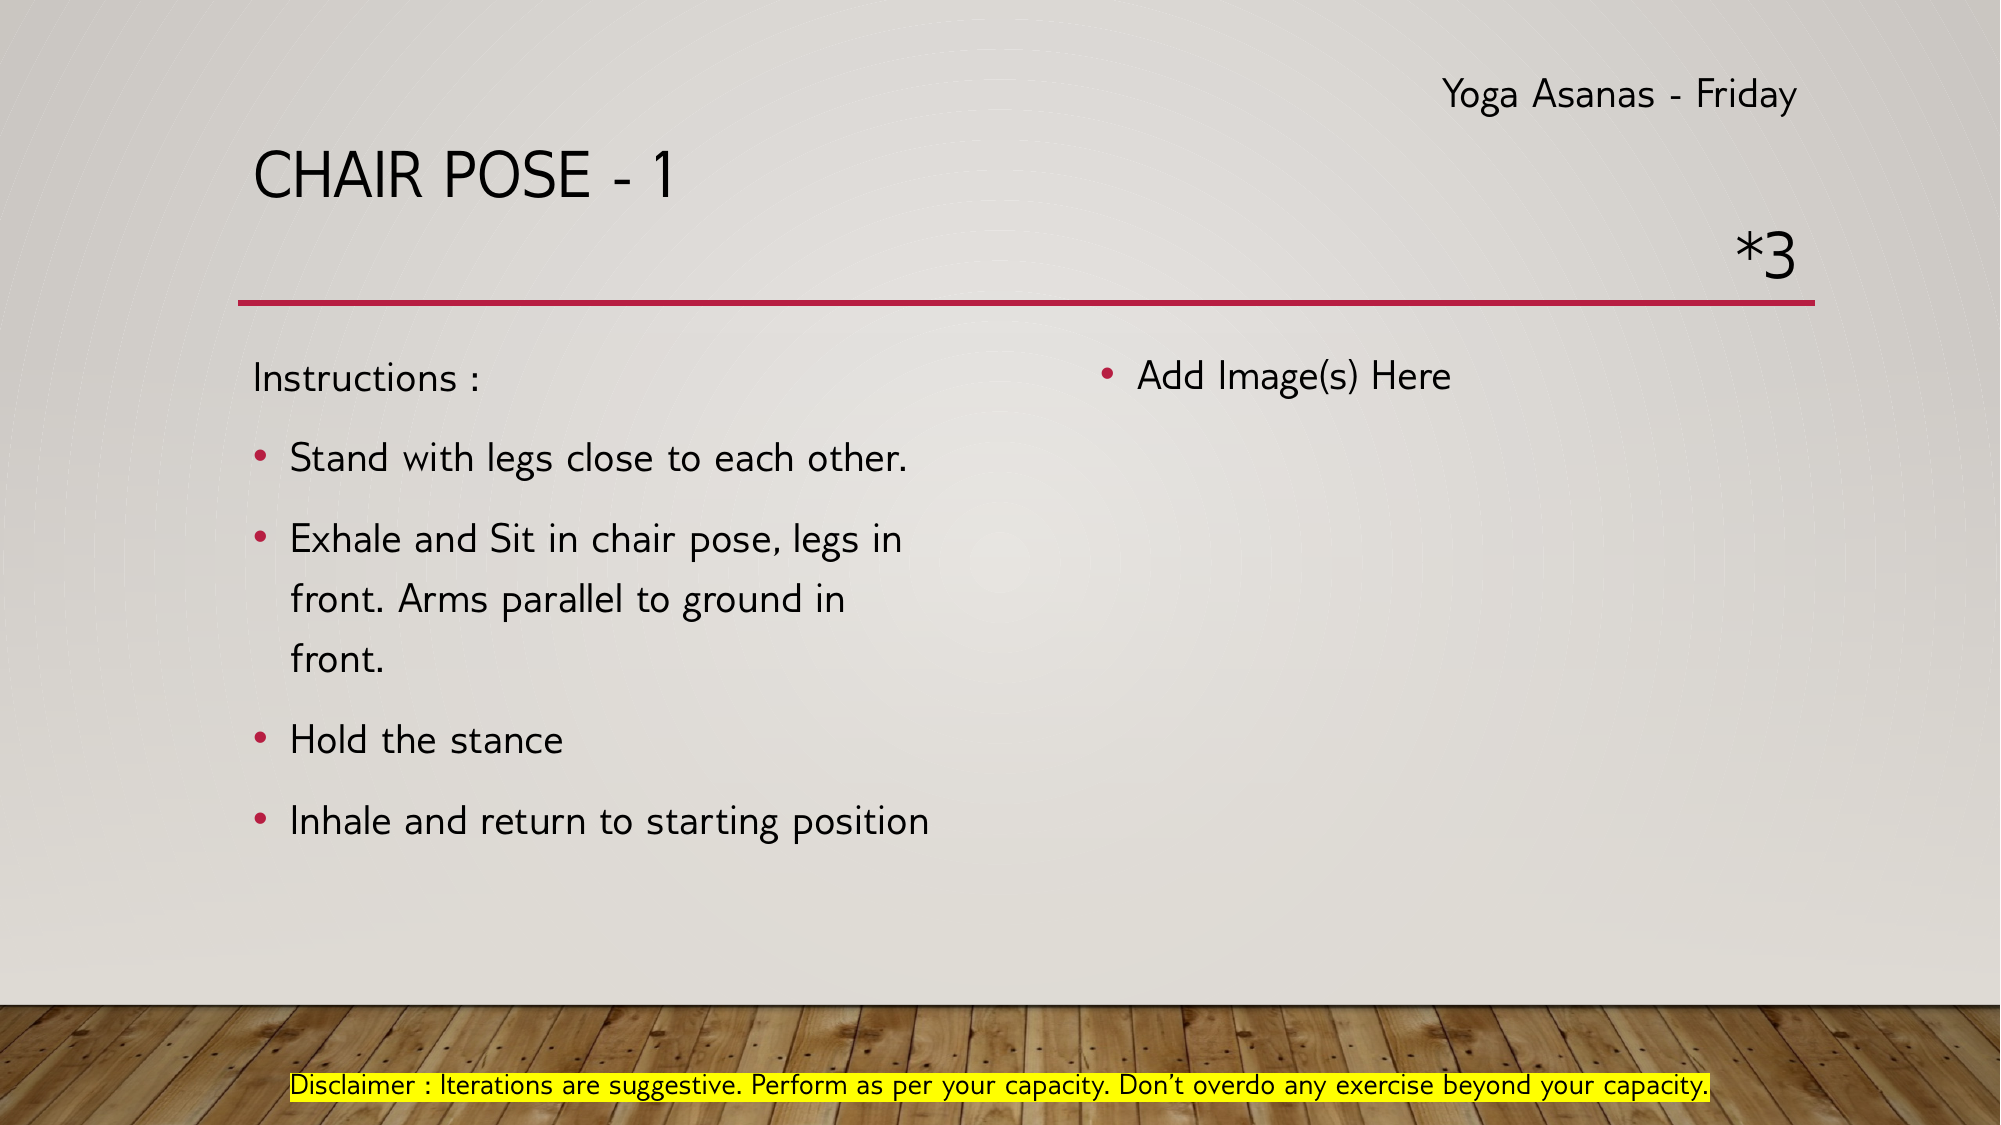

Yoga Asanas - Friday
# Chair pose - 1
*3
Add Image(s) Here

Instructions :
Stand with legs close to each other.
Exhale and Sit in chair pose, legs in front. Arms parallel to ground in front.
Hold the stance
Inhale and return to starting position
Disclaimer : Iterations are suggestive. Perform as per your capacity. Don’t overdo any exercise beyond your capacity.